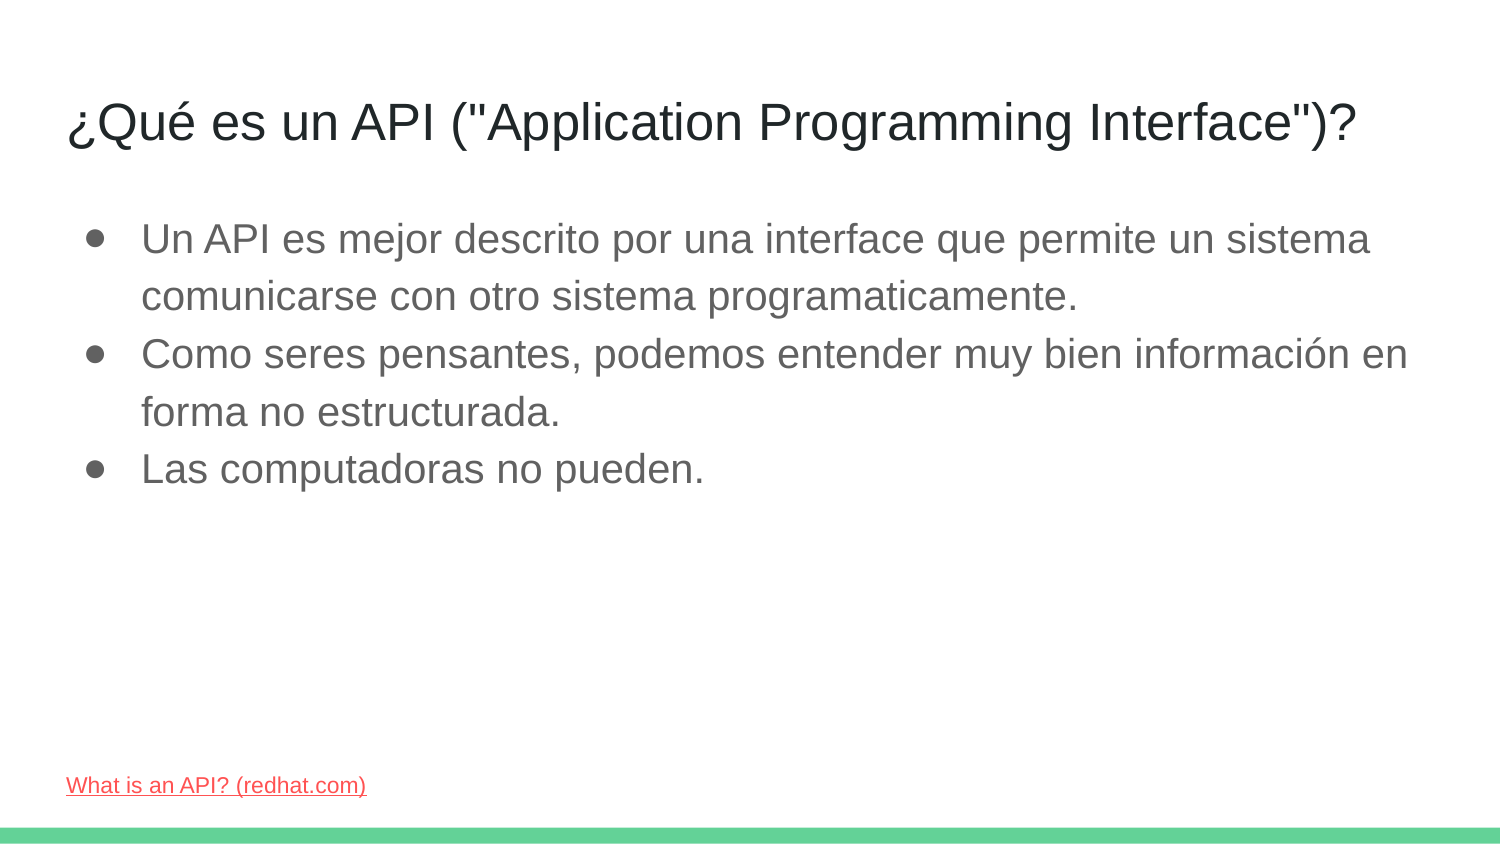

# ¿Qué es un API ("Application Programming Interface")?
Un API es mejor descrito por una interface que permite un sistema comunicarse con otro sistema programaticamente.
Como seres pensantes, podemos entender muy bien información en forma no estructurada.
Las computadoras no pueden.
What is an API? (redhat.com)